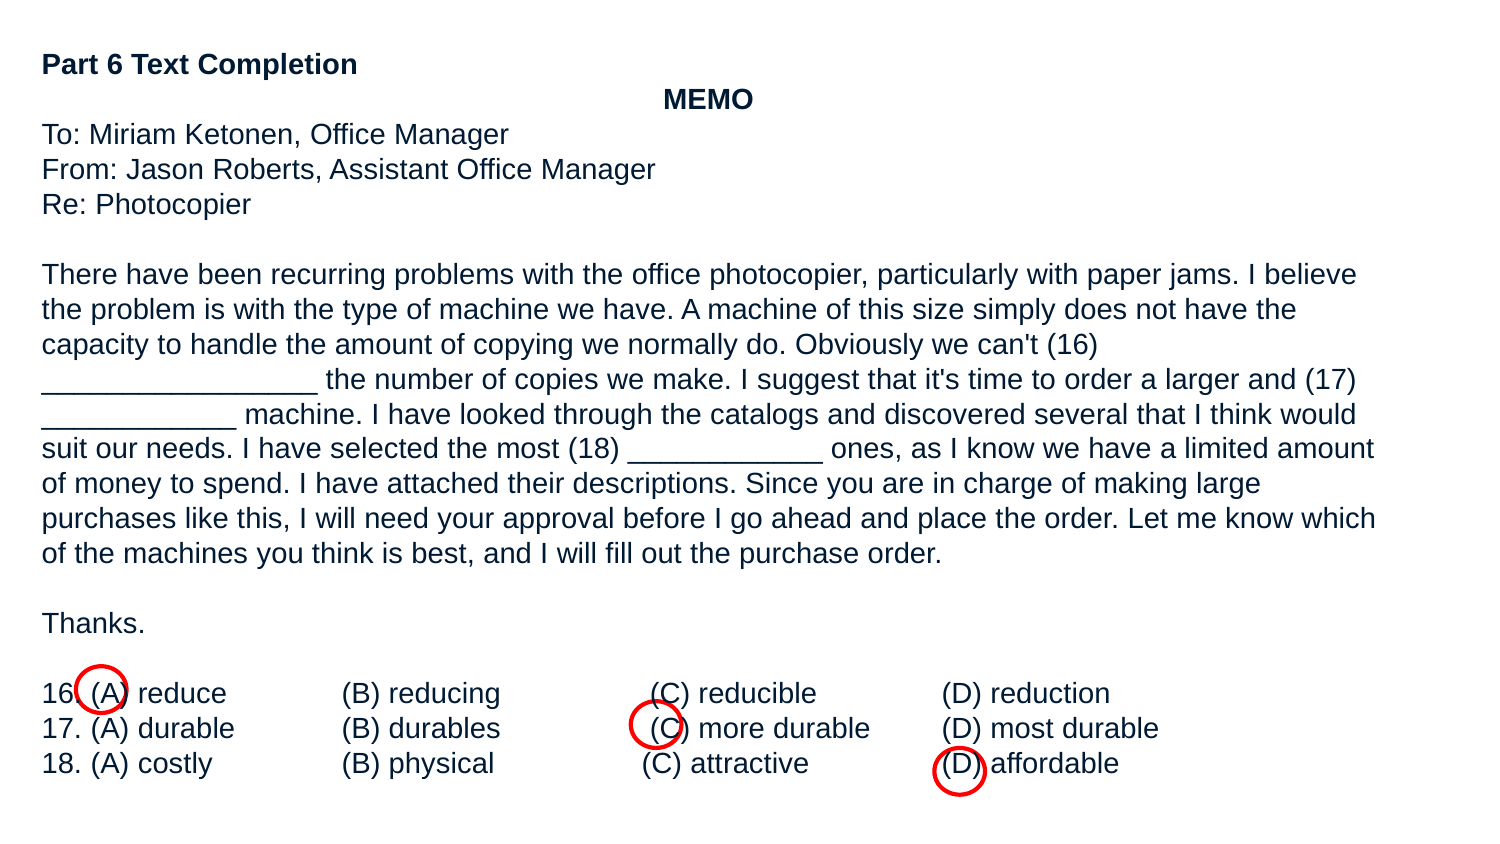

Part 6 Text Completion
MEMO
To: Miriam Ketonen, Office Manager
From: Jason Roberts, Assistant Office Manager
Re: Photocopier

There have been recurring problems with the office photocopier, particularly with paper jams. I believe the problem is with the type of machine we have. A machine of this size simply does not have the capacity to handle the amount of copying we normally do. Obviously we can't (16) _________________ the number of copies we make. I suggest that it's time to order a larger and (17) ____________ machine. I have looked through the catalogs and discovered several that I think would suit our needs. I have selected the most (18) ____________ ones, as I know we have a limited amount of money to spend. I have attached their descriptions. Since you are in charge of making large purchases like this, I will need your approval before I go ahead and place the order. Let me know which of the machines you think is best, and I will fill out the purchase order.

Thanks.

16. (A) reduce 	(B) reducing	 (C) reducible 	(D) reduction
17. (A) durable 	(B) durables	 (C) more durable 	(D) most durable
18. (A) costly 	(B) physical 	(C) attractive 	(D) affordable